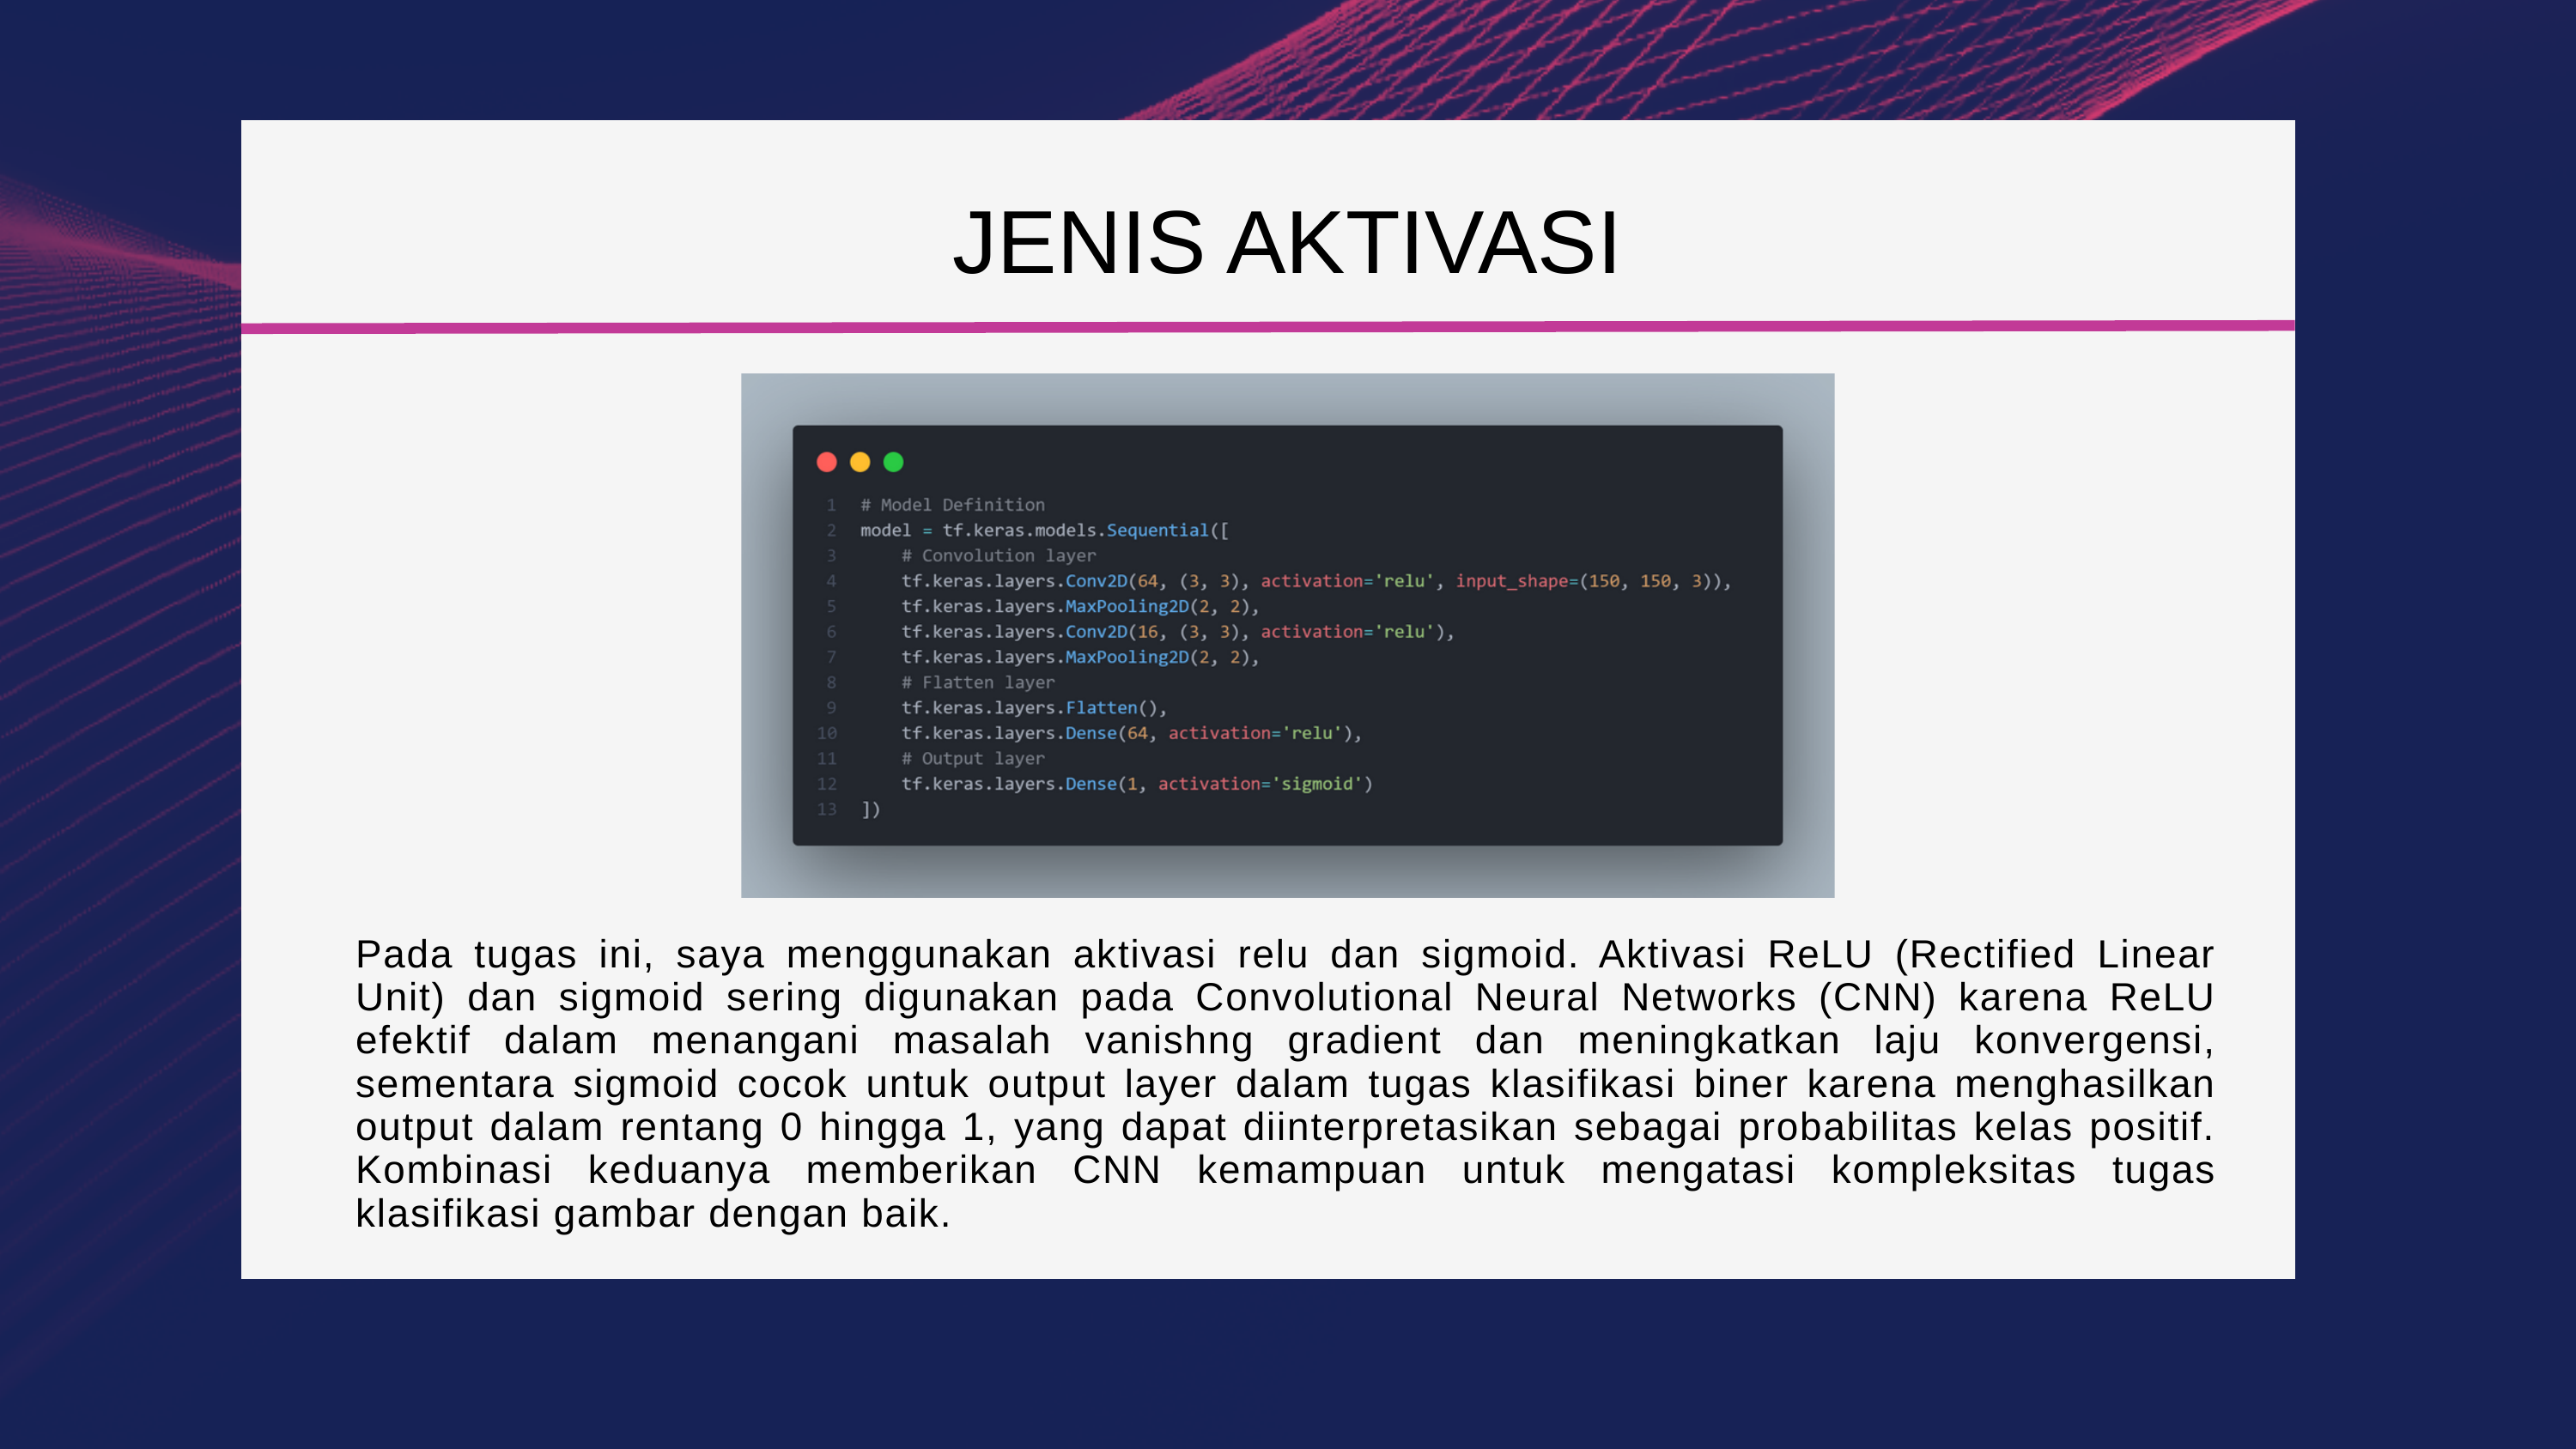

JENIS AKTIVASI

Pada tugas ini, saya menggunakan aktivasi relu dan sigmoid. Aktivasi ReLU (Rectified Linear Unit) dan sigmoid sering digunakan pada Convolutional Neural Networks (CNN) karena ReLU efektif dalam menangani masalah vanishng gradient dan meningkatkan laju konvergensi, sementara sigmoid cocok untuk output layer dalam tugas klasifikasi biner karena menghasilkan output dalam rentang 0 hingga 1, yang dapat diinterpretasikan sebagai probabilitas kelas positif. Kombinasi keduanya memberikan CNN kemampuan untuk mengatasi kompleksitas tugas klasifikasi gambar dengan baik.